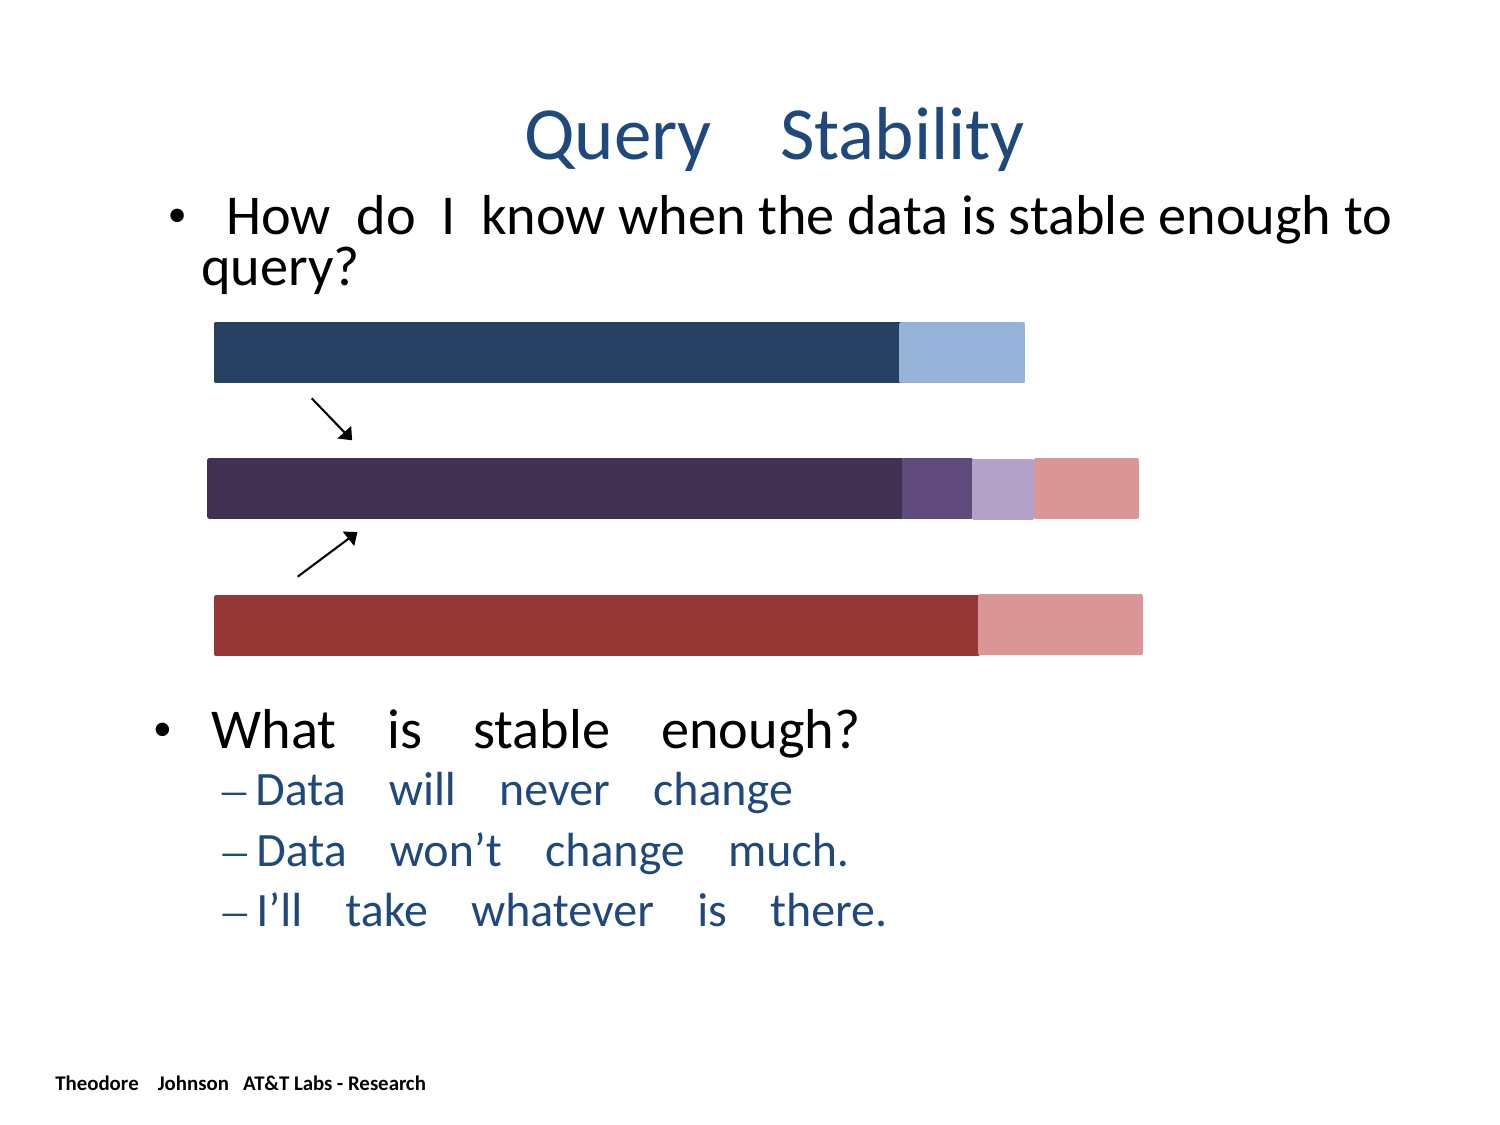

Query    Stability
•   How  do  I  know when the data is stable enough to
query?

•   What    is    stable    enough?
– Data    will    never    change
– Data    won’t    change    much.
– I’ll    take    whatever    is    there.
Theodore    Johnson   AT&T Labs - Research